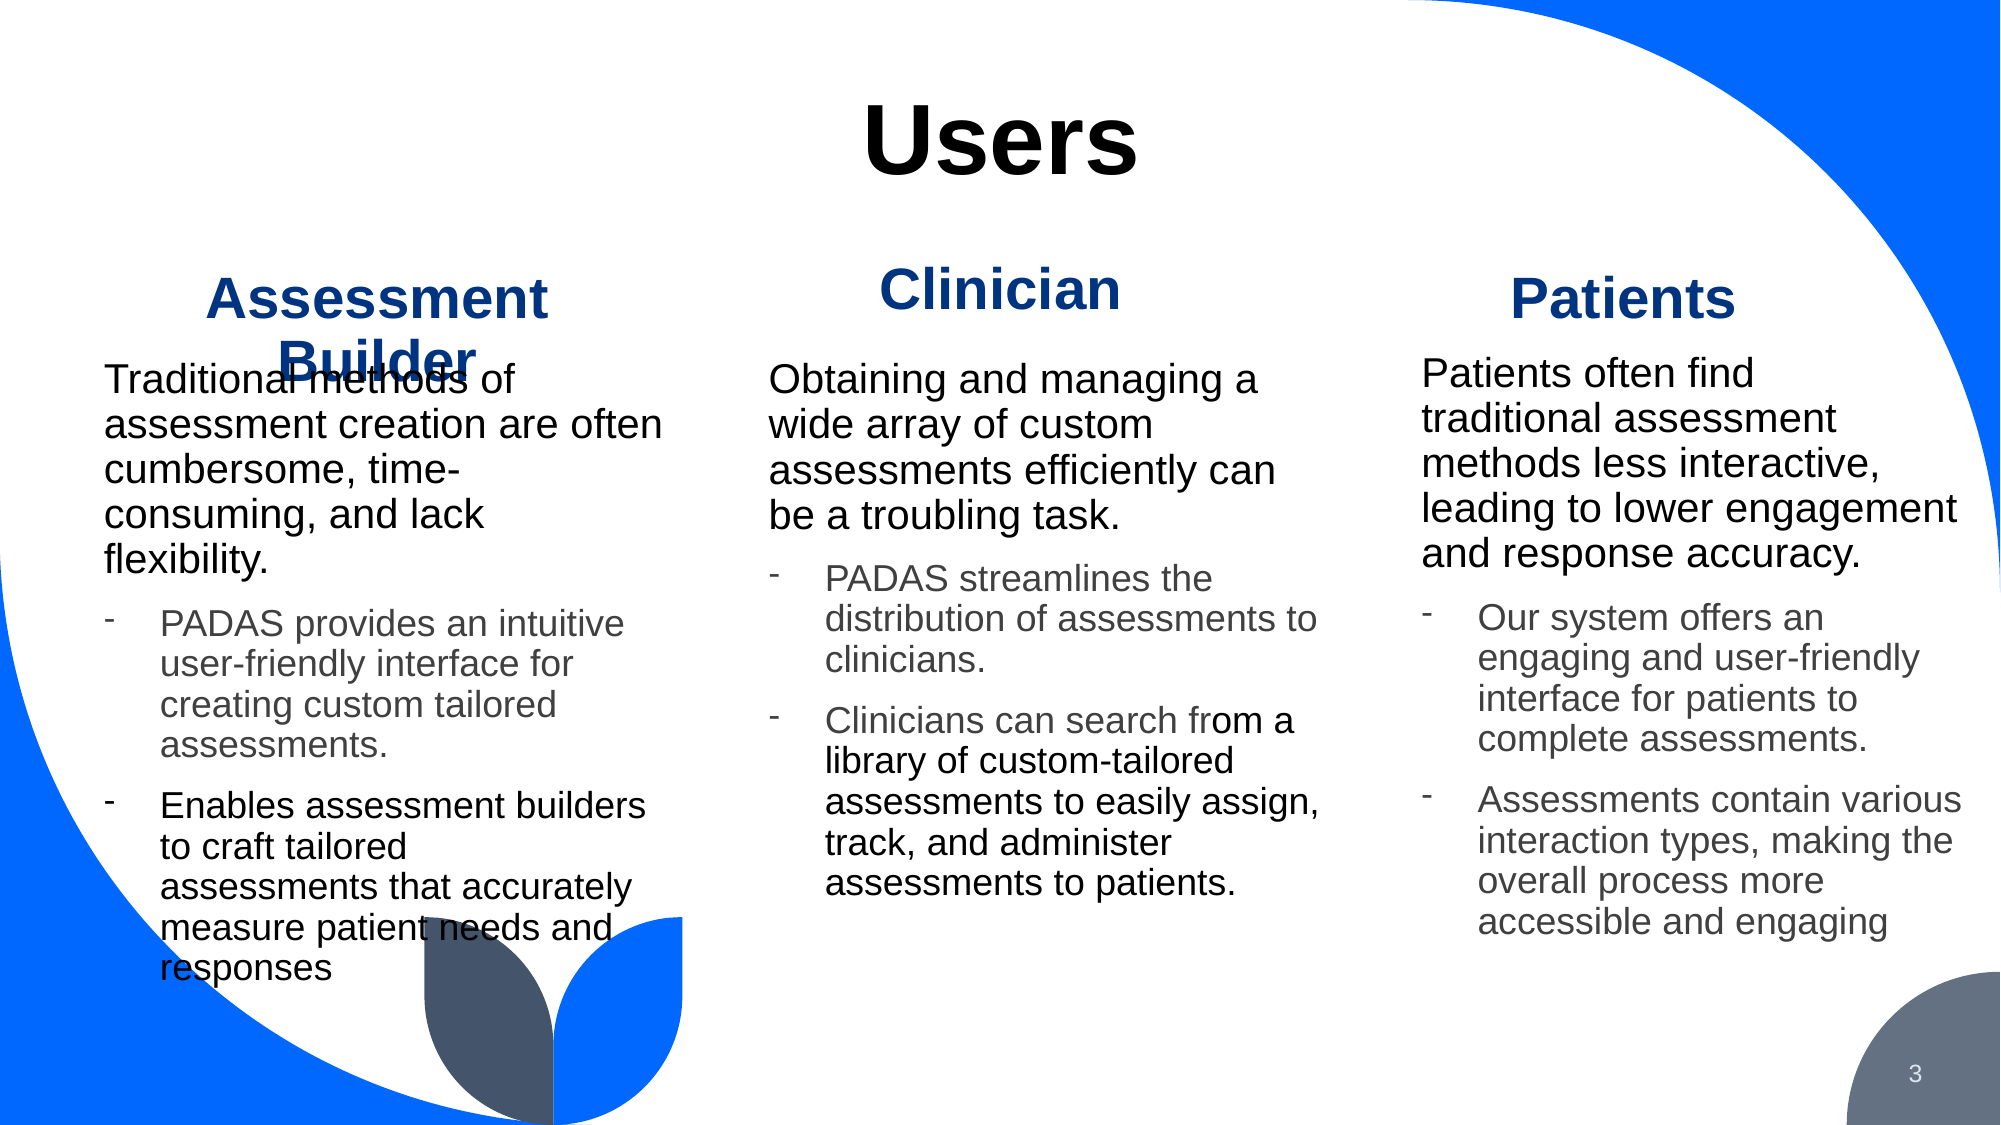

# Users
Clinician
Assessment Builder
Patients
Patients often find traditional assessment methods less interactive, leading to lower engagement and response accuracy.
Our system offers an engaging and user-friendly interface for patients to complete assessments.
Assessments contain various interaction types, making the overall process more accessible and engaging

Traditional methods of assessment creation are often cumbersome, time-consuming, and lack flexibility.
PADAS provides an intuitive user-friendly interface for creating custom tailored assessments.
Enables assessment builders to craft tailored assessments that accurately measure patient needs and responses

Obtaining and managing a wide array of custom assessments efficiently can be a troubling task.
PADAS streamlines the distribution of assessments to clinicians.
Clinicians can search from a library of custom-tailored assessments to easily assign, track, and administer assessments to patients.

3